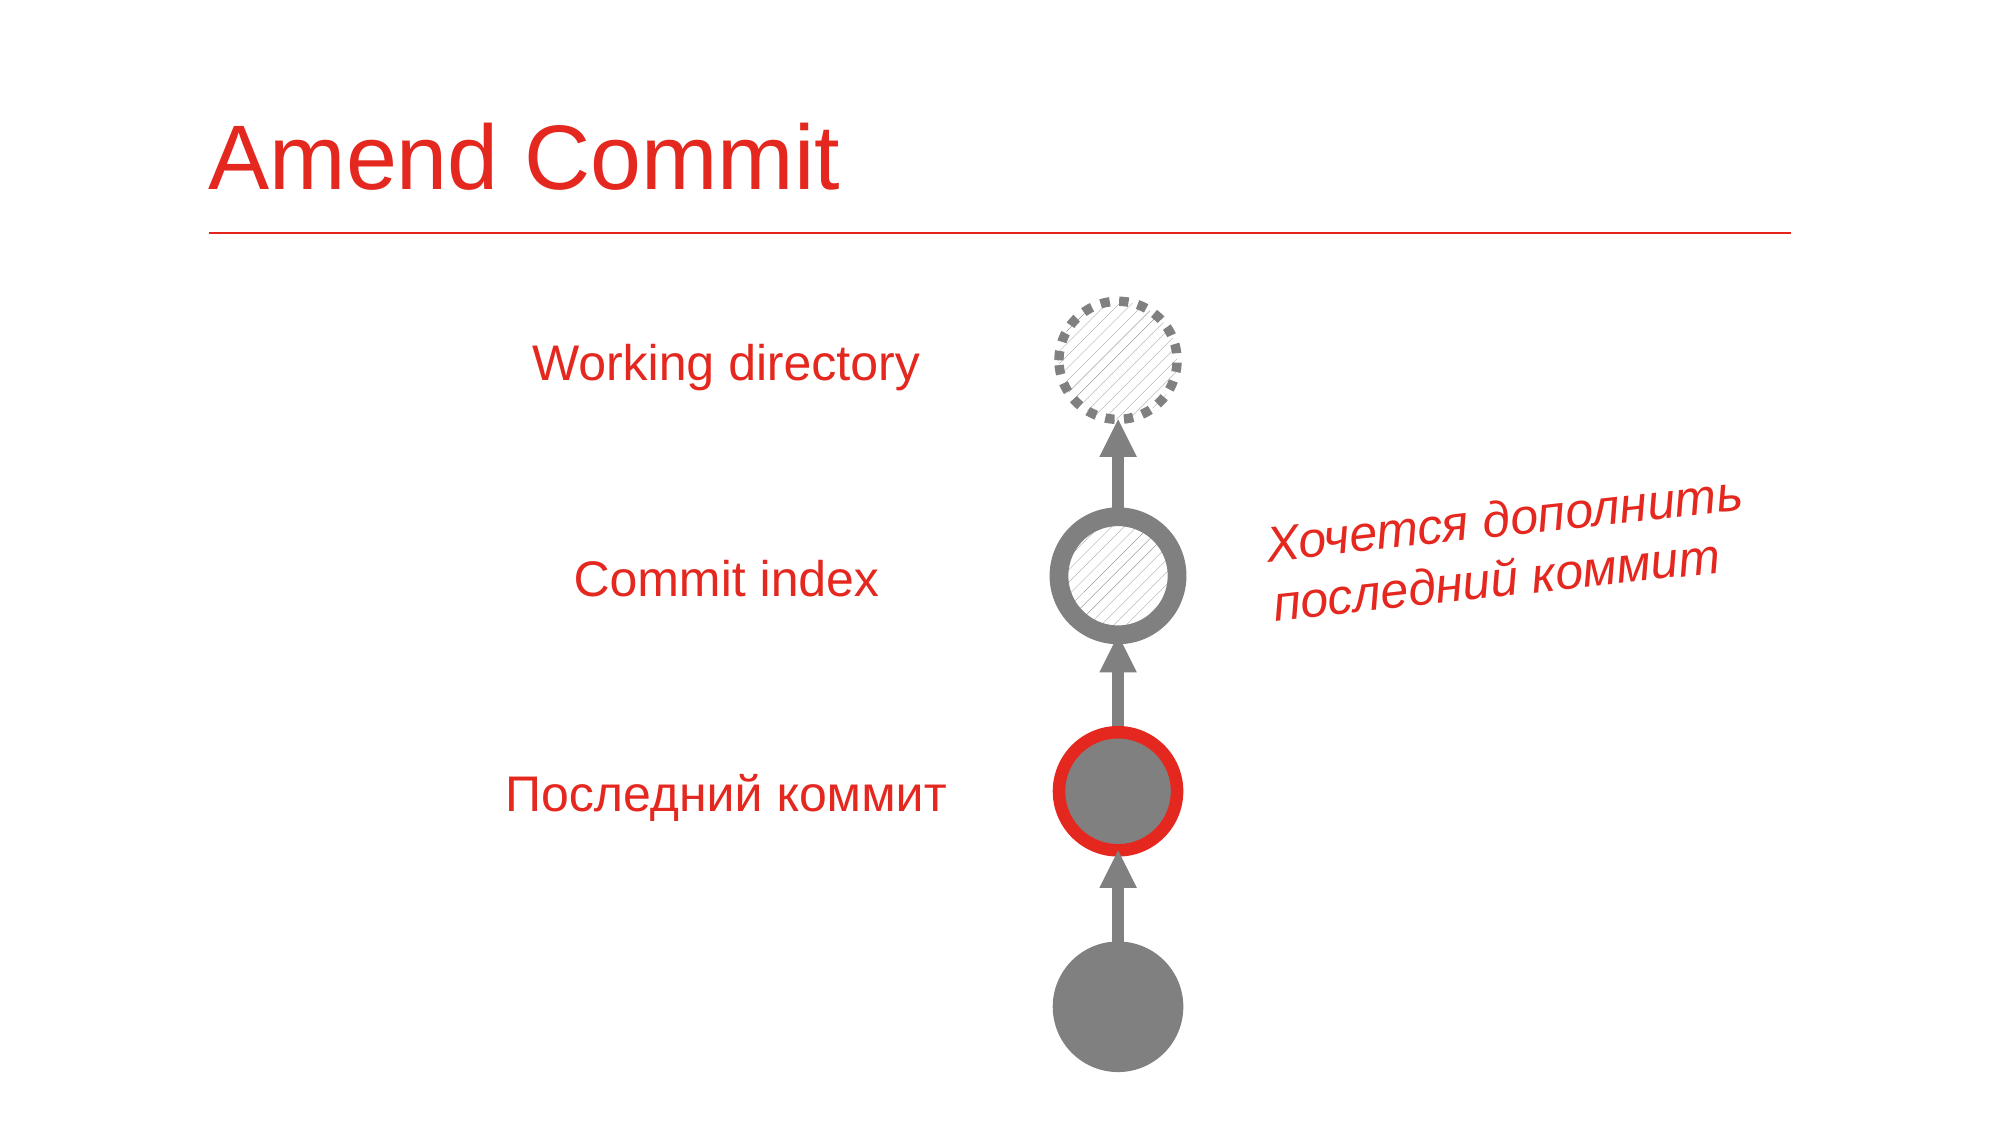

# Amend Commit

Working directory
Хочется дополнить
последний коммит

Commit index

Последний коммит